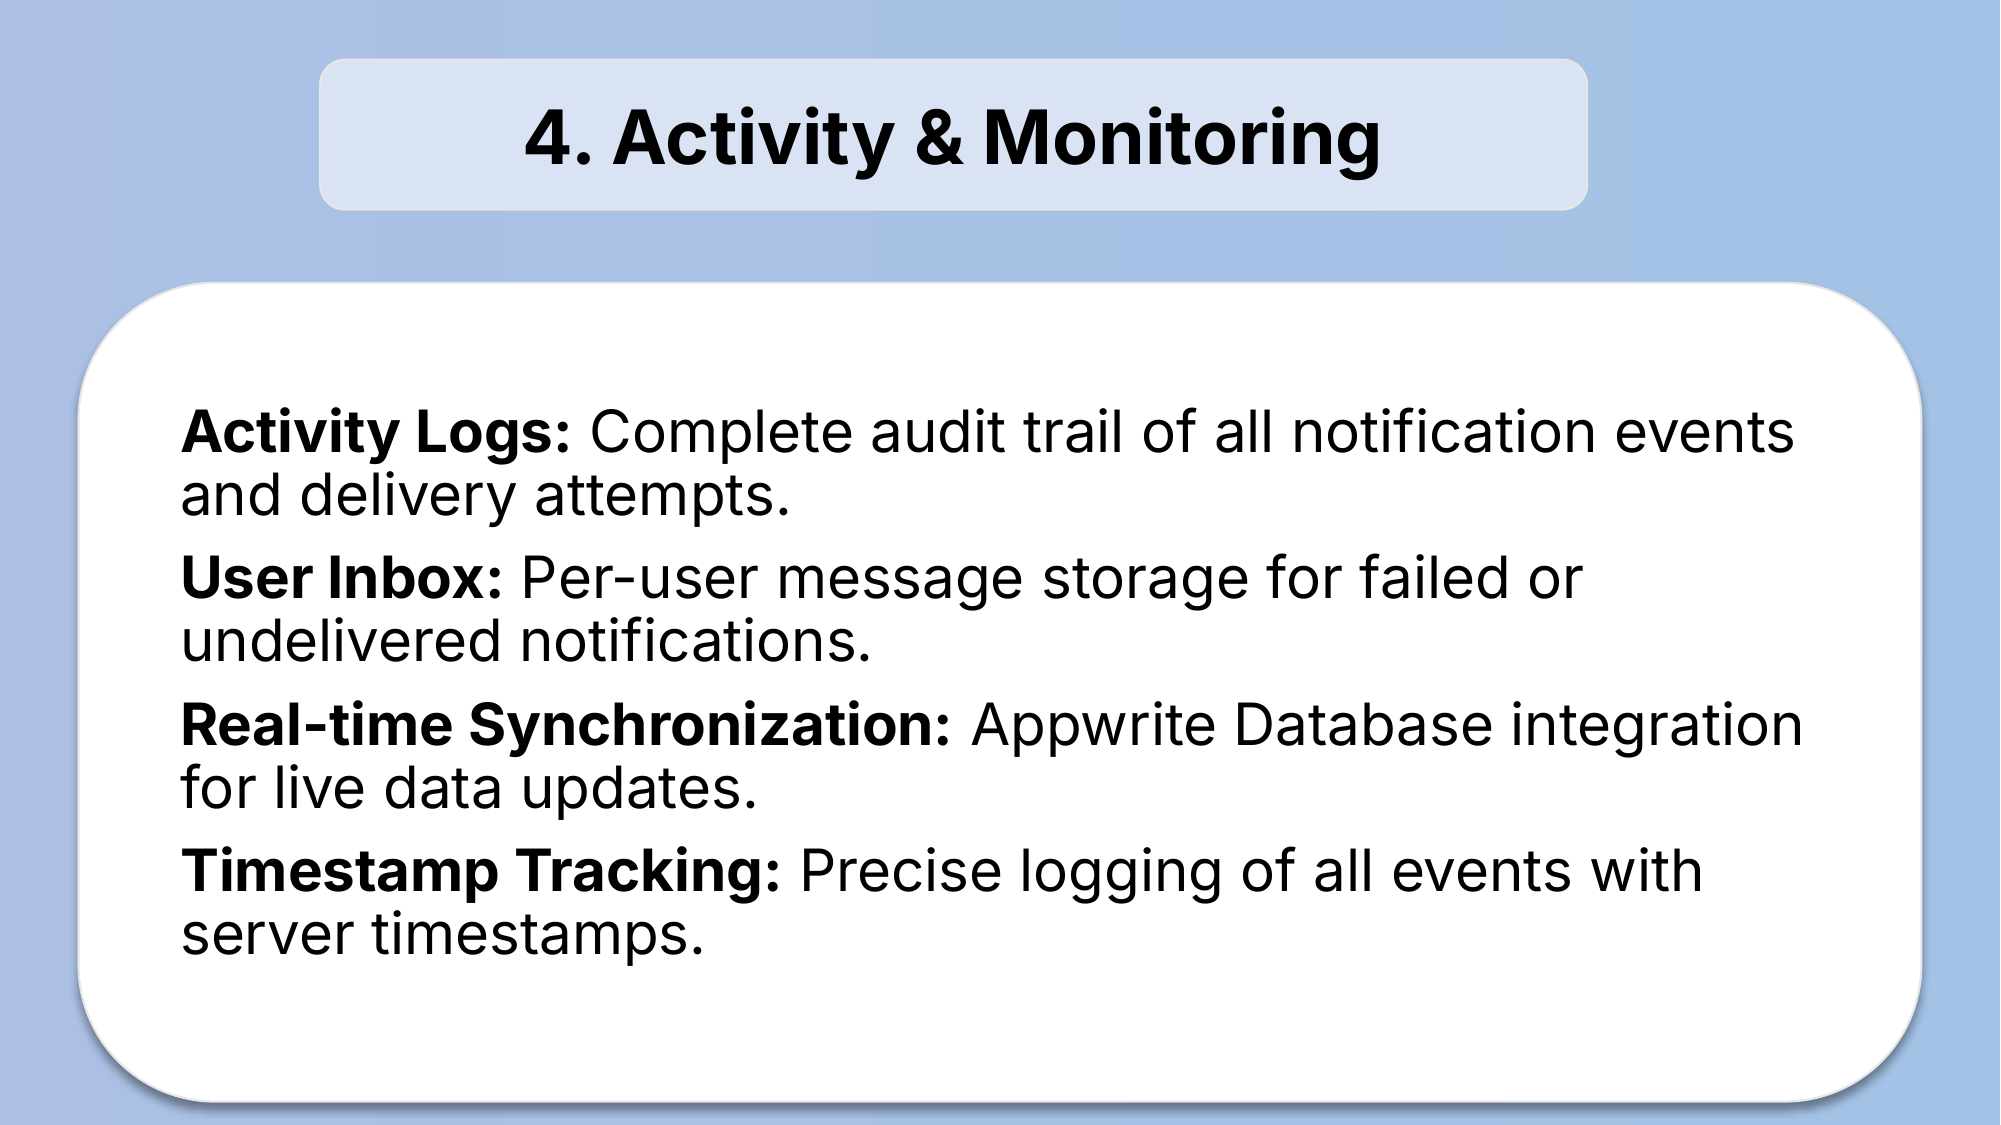

4. Activity & Monitoring

Activity Logs: Complete audit trail of all notification events and delivery attempts.
User Inbox: Per-user message storage for failed or undelivered notifications.
Real-time Synchronization: Appwrite Database integration for live data updates.
Timestamp Tracking: Precise logging of all events with server timestamps.